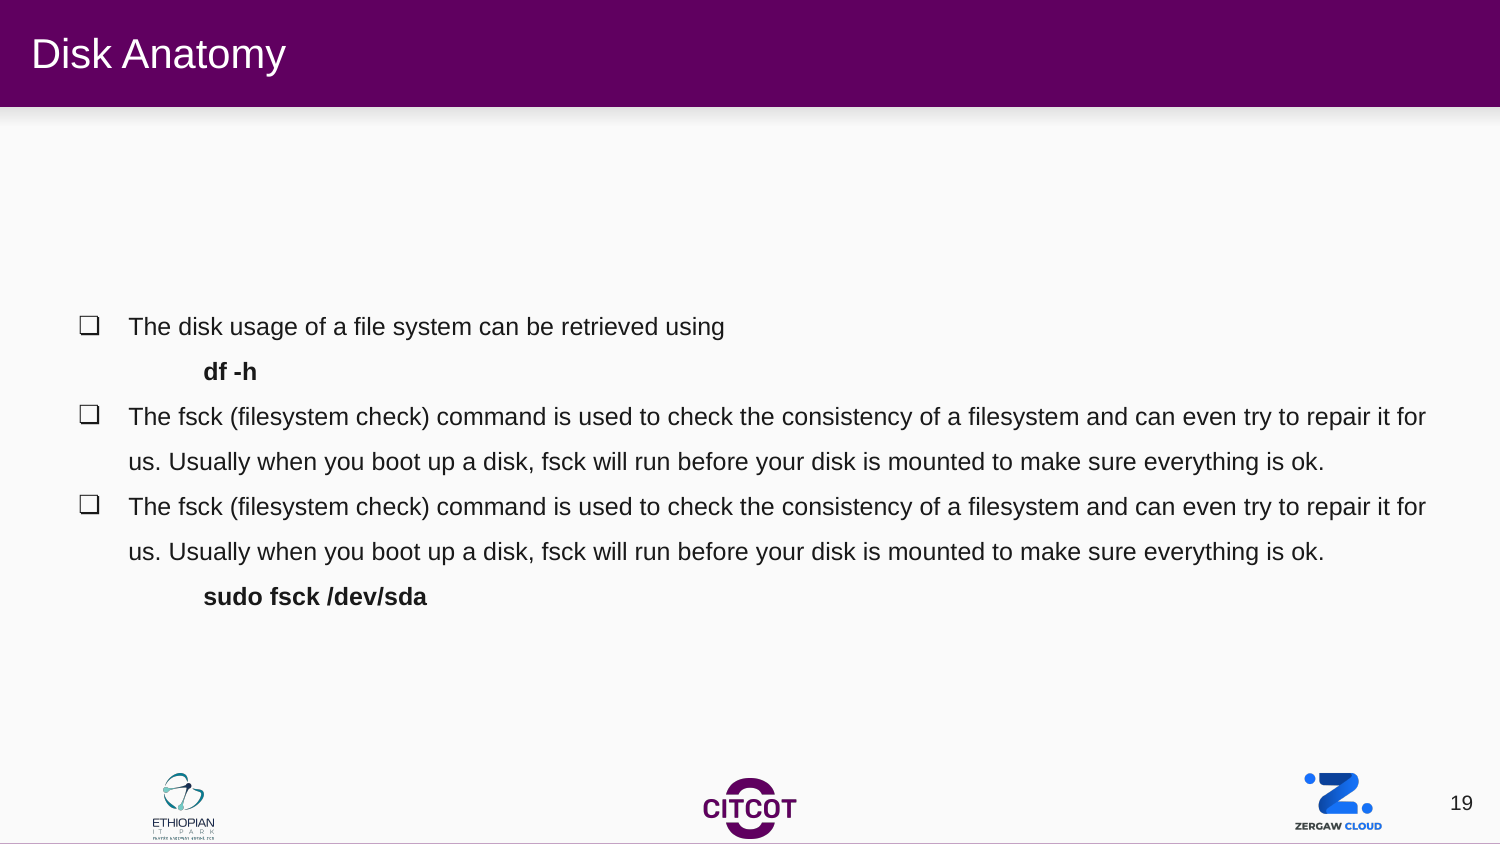

# Disk Anatomy
The disk usage of a file system can be retrieved using
df -h
The fsck (filesystem check) command is used to check the consistency of a filesystem and can even try to repair it for us. Usually when you boot up a disk, fsck will run before your disk is mounted to make sure everything is ok.
The fsck (filesystem check) command is used to check the consistency of a filesystem and can even try to repair it for us. Usually when you boot up a disk, fsck will run before your disk is mounted to make sure everything is ok.
sudo fsck /dev/sda
19